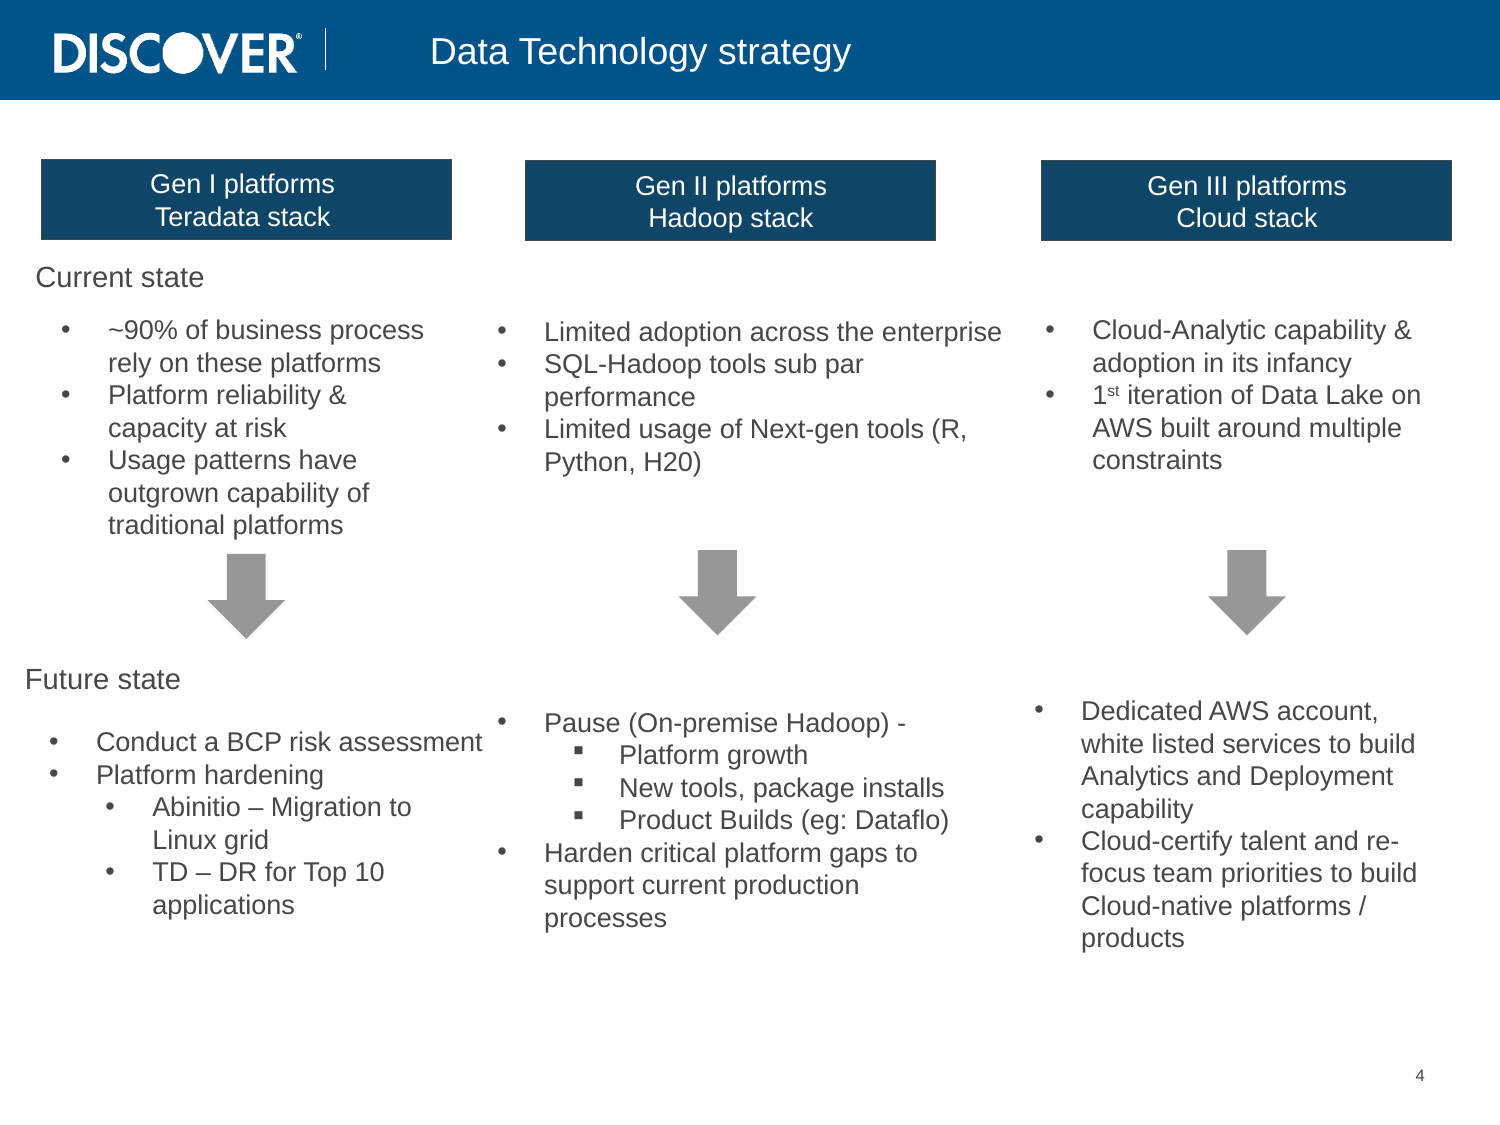

Data Technology strategy
Gen I platforms
Teradata stack
Gen II platforms
 Hadoop stack
Gen III platforms
Cloud stack

Current state
~90% of business process rely on these platforms
Platform reliability & capacity at risk
Usage patterns have outgrown capability of traditional platforms
Cloud-Analytic capability & adoption in its infancy
1st iteration of Data Lake on AWS built around multiple constraints
Limited adoption across the enterprise
SQL-Hadoop tools sub par performance
Limited usage of Next-gen tools (R, Python, H20)

Future state
Dedicated AWS account, white listed services to build Analytics and Deployment capability
Cloud-certify talent and re-focus team priorities to build Cloud-native platforms / products

Pause (On-premise Hadoop) -
Platform growth
New tools, package installs
Product Builds (eg: Dataflo)
Harden critical platform gaps to support current production processes

Conduct a BCP risk assessment
Platform hardening
Abinitio – Migration to Linux grid
TD – DR for Top 10 applications
4